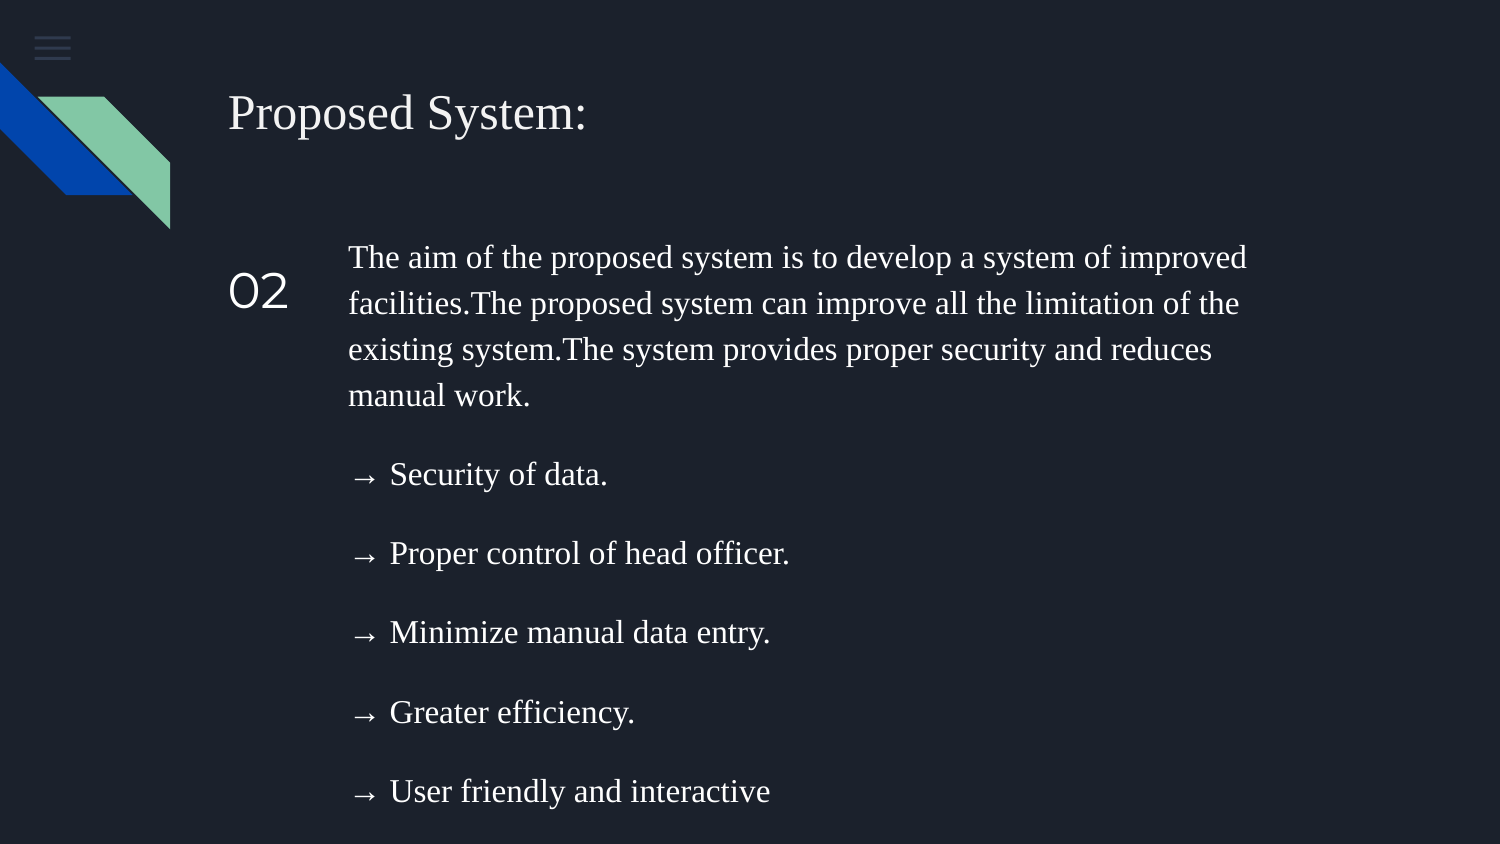

# Proposed System:
The aim of the proposed system is to develop a system of improved facilities.The proposed system can improve all the limitation of the existing system.The system provides proper security and reduces manual work.
→ Security of data.
→ Proper control of head officer.
→ Minimize manual data entry.
→ Greater efficiency.
→ User friendly and interactive

02